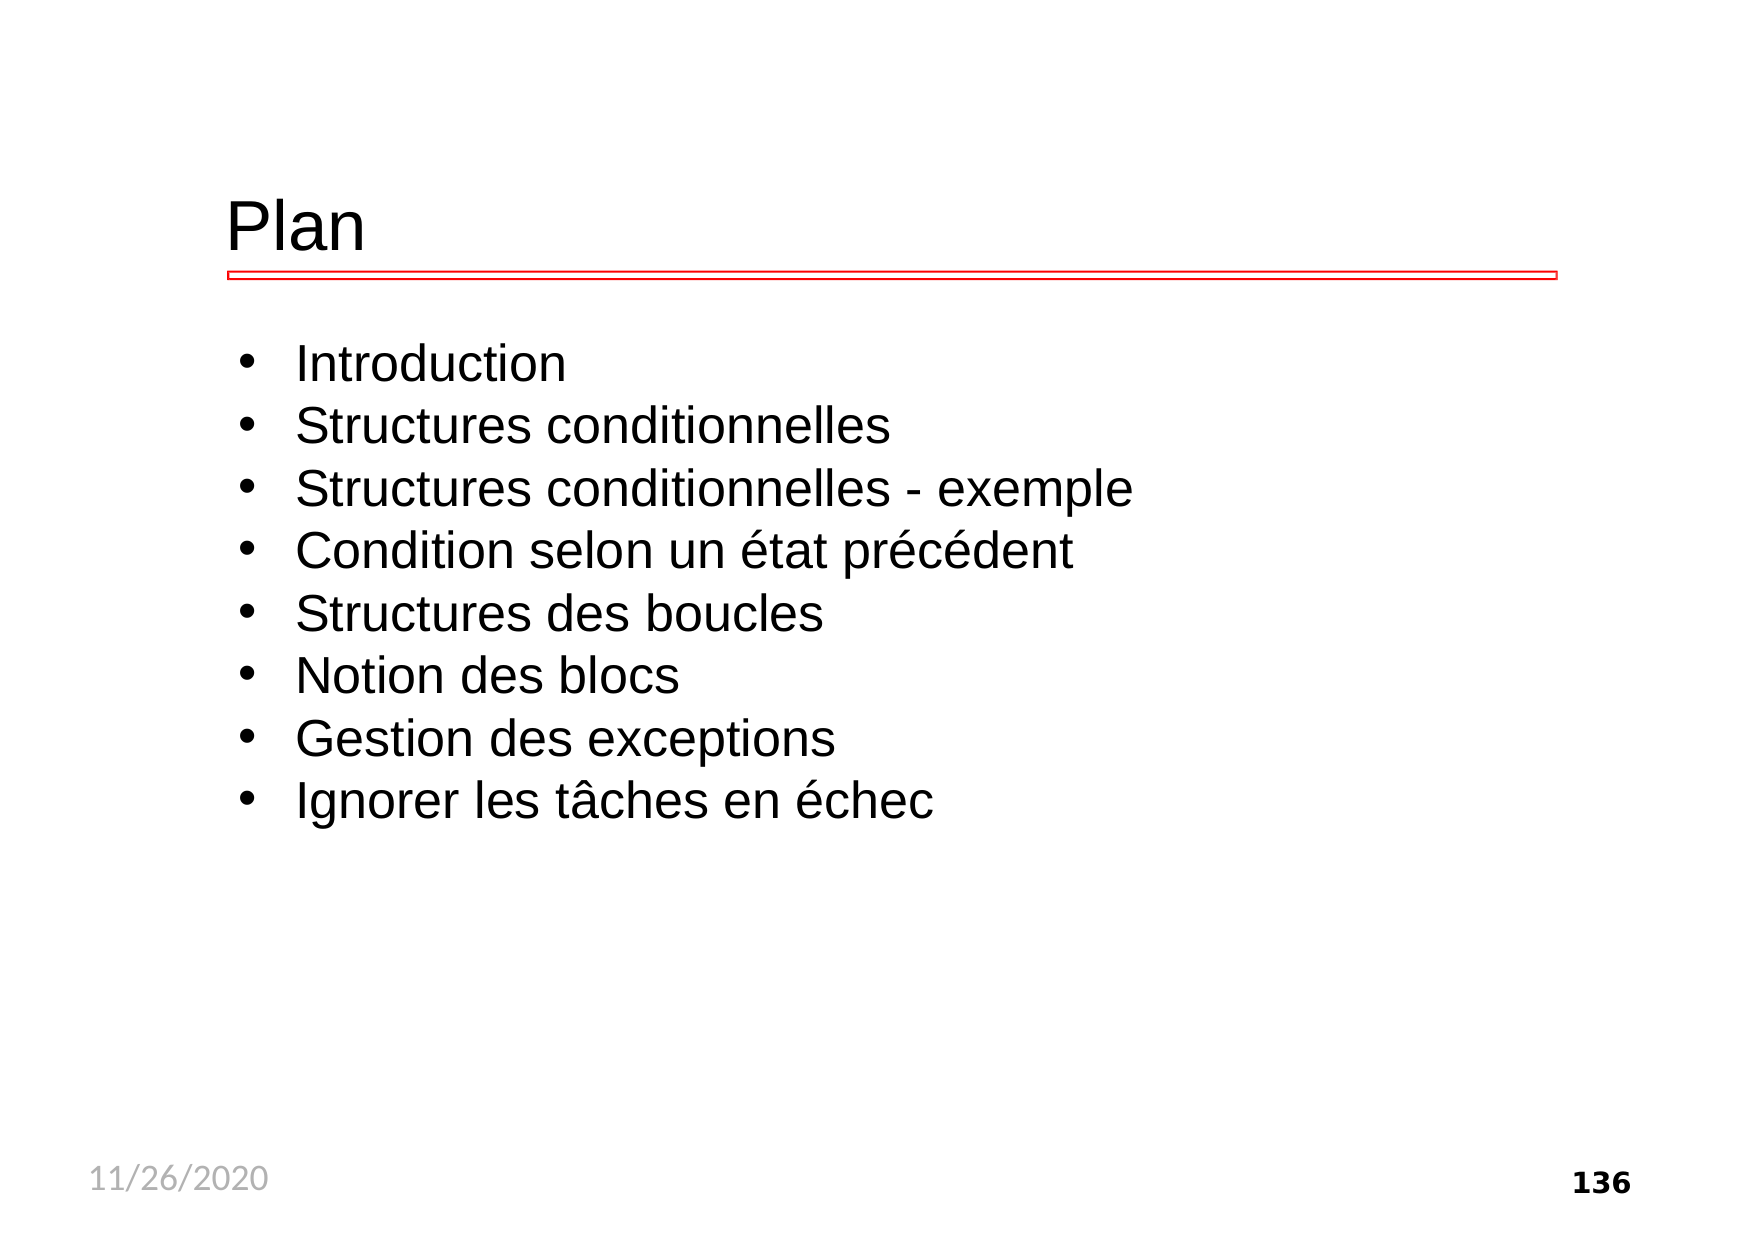

# Plan
Introduction
Structures conditionnelles
Structures conditionnelles - exemple
Condition selon un état précédent
Structures des boucles
Notion des blocs
Gestion des exceptions
Ignorer les tâches en échec
11/26/2020
136